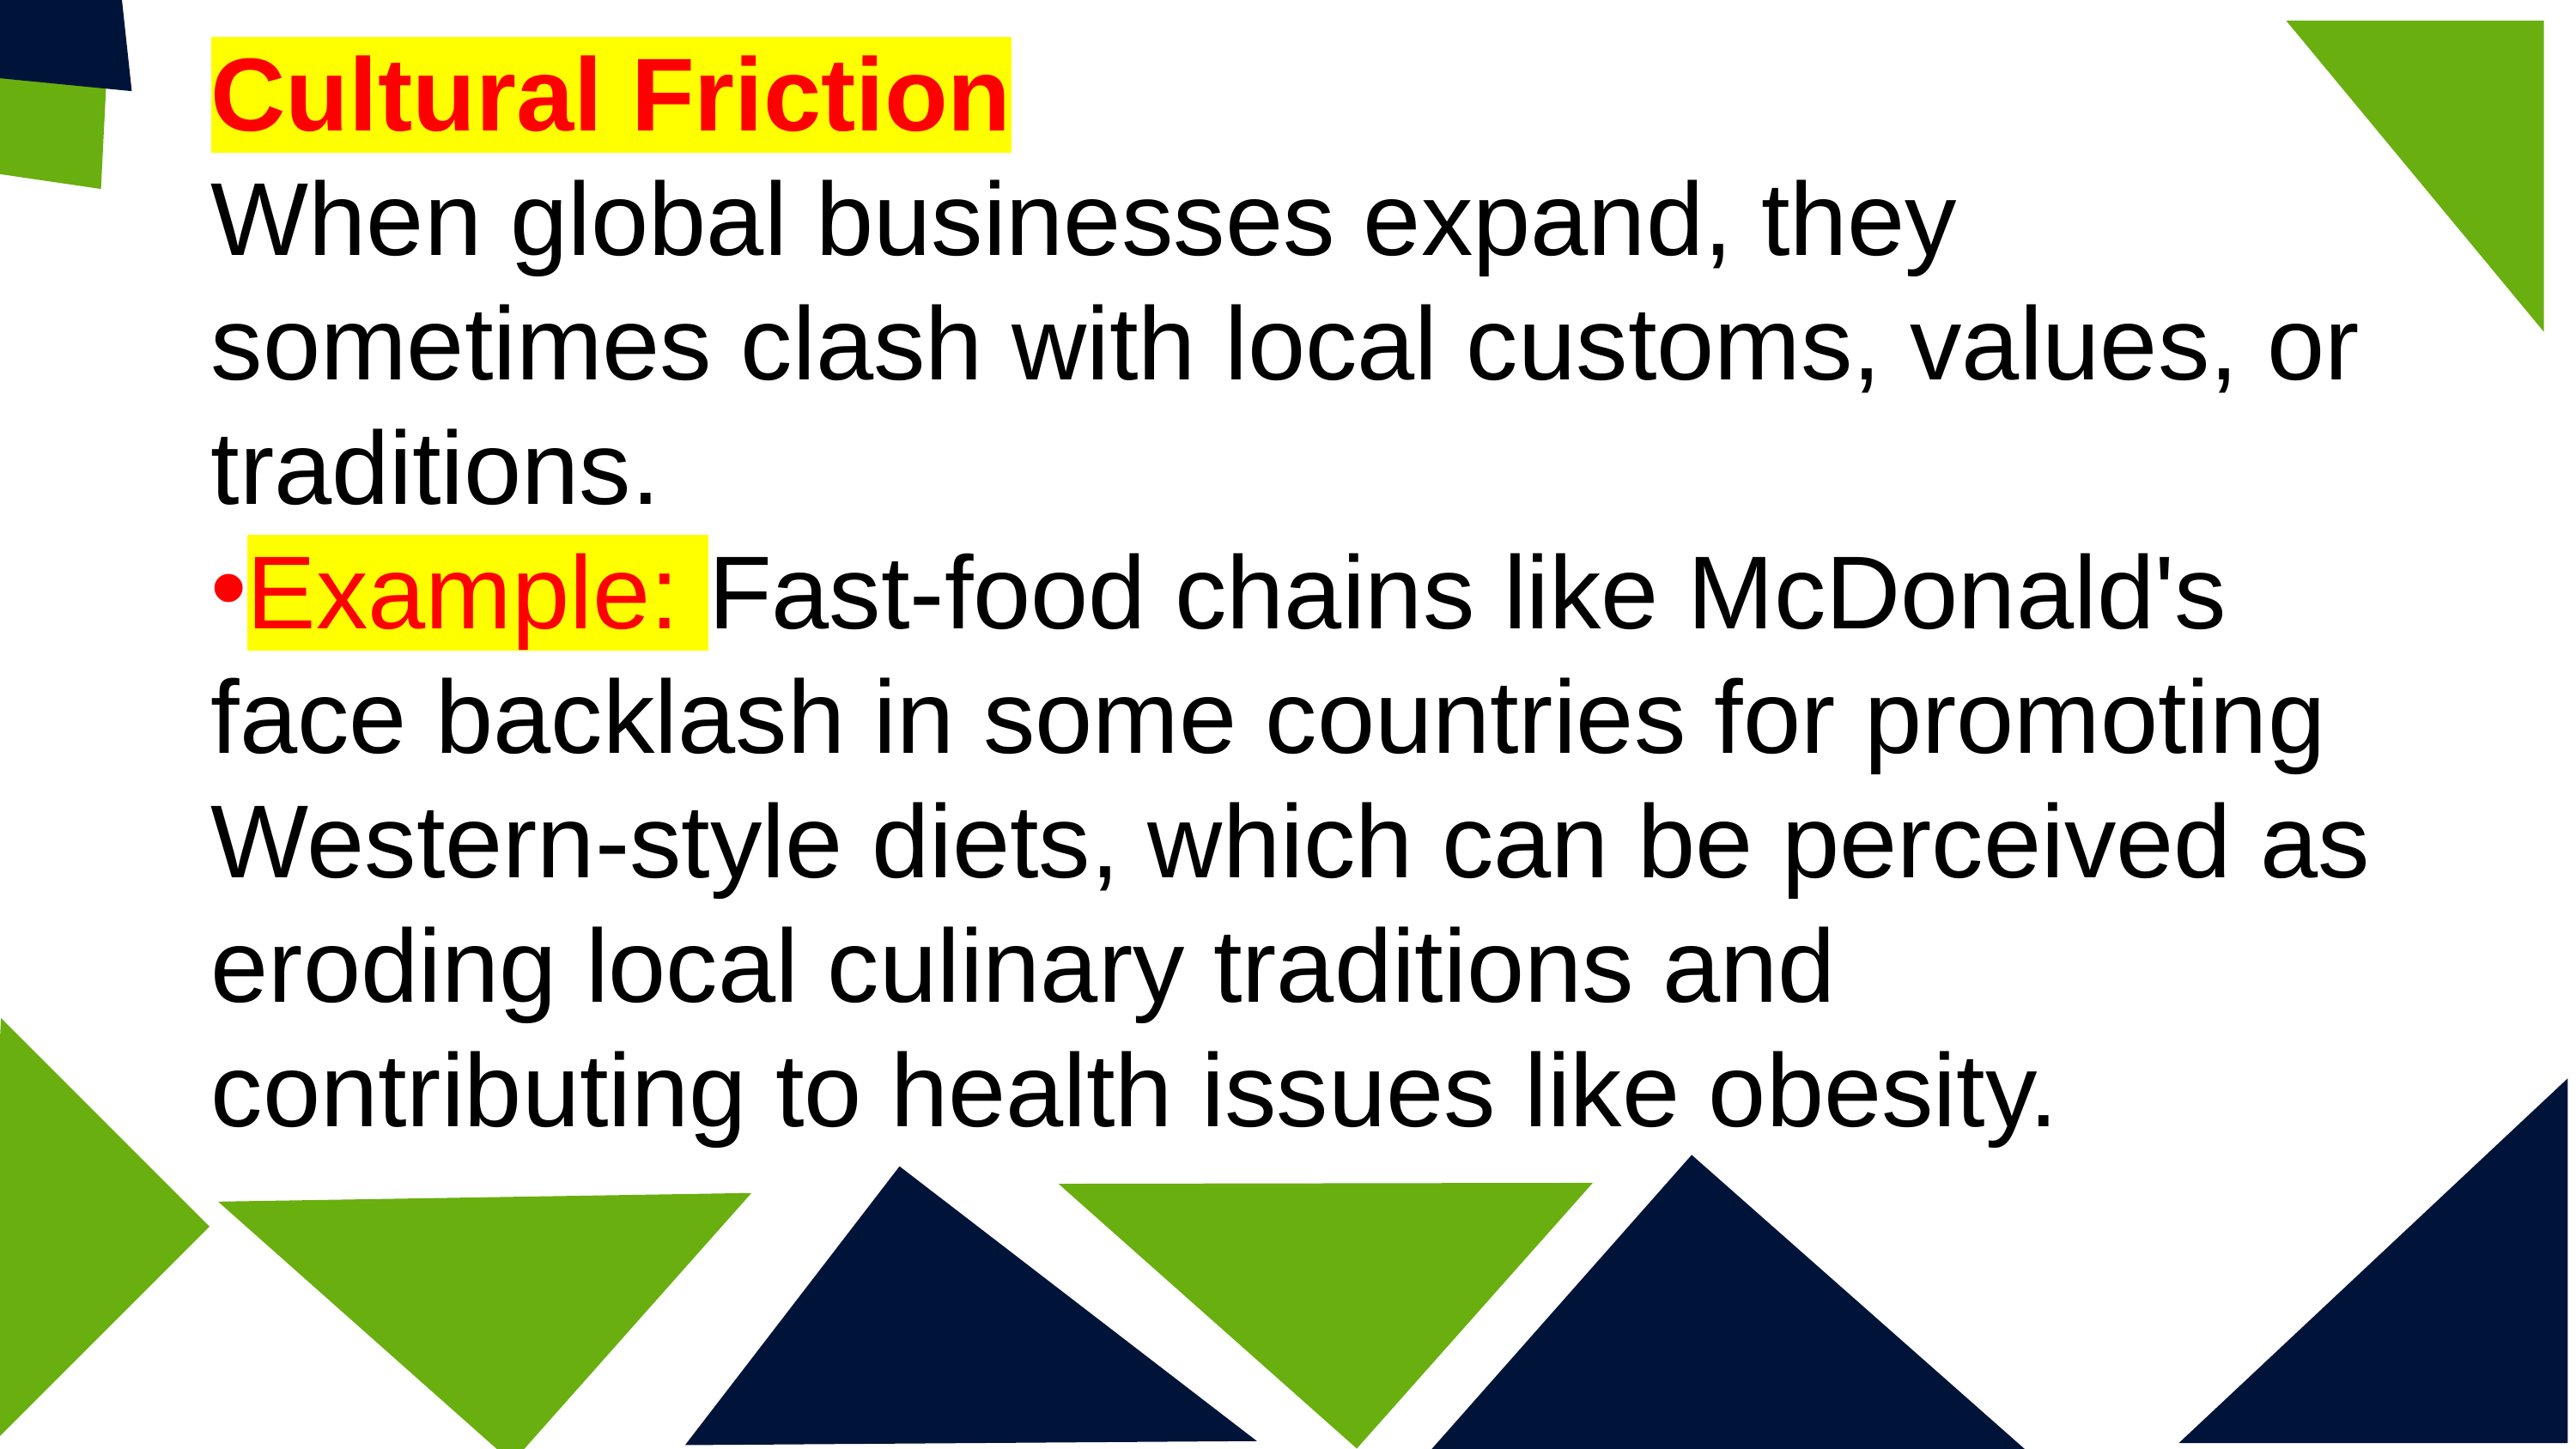

Cultural Friction
When global businesses expand, they sometimes clash with local customs, values, or traditions.
Example: Fast-food chains like McDonald's face backlash in some countries for promoting Western-style diets, which can be perceived as eroding local culinary traditions and contributing to health issues like obesity.